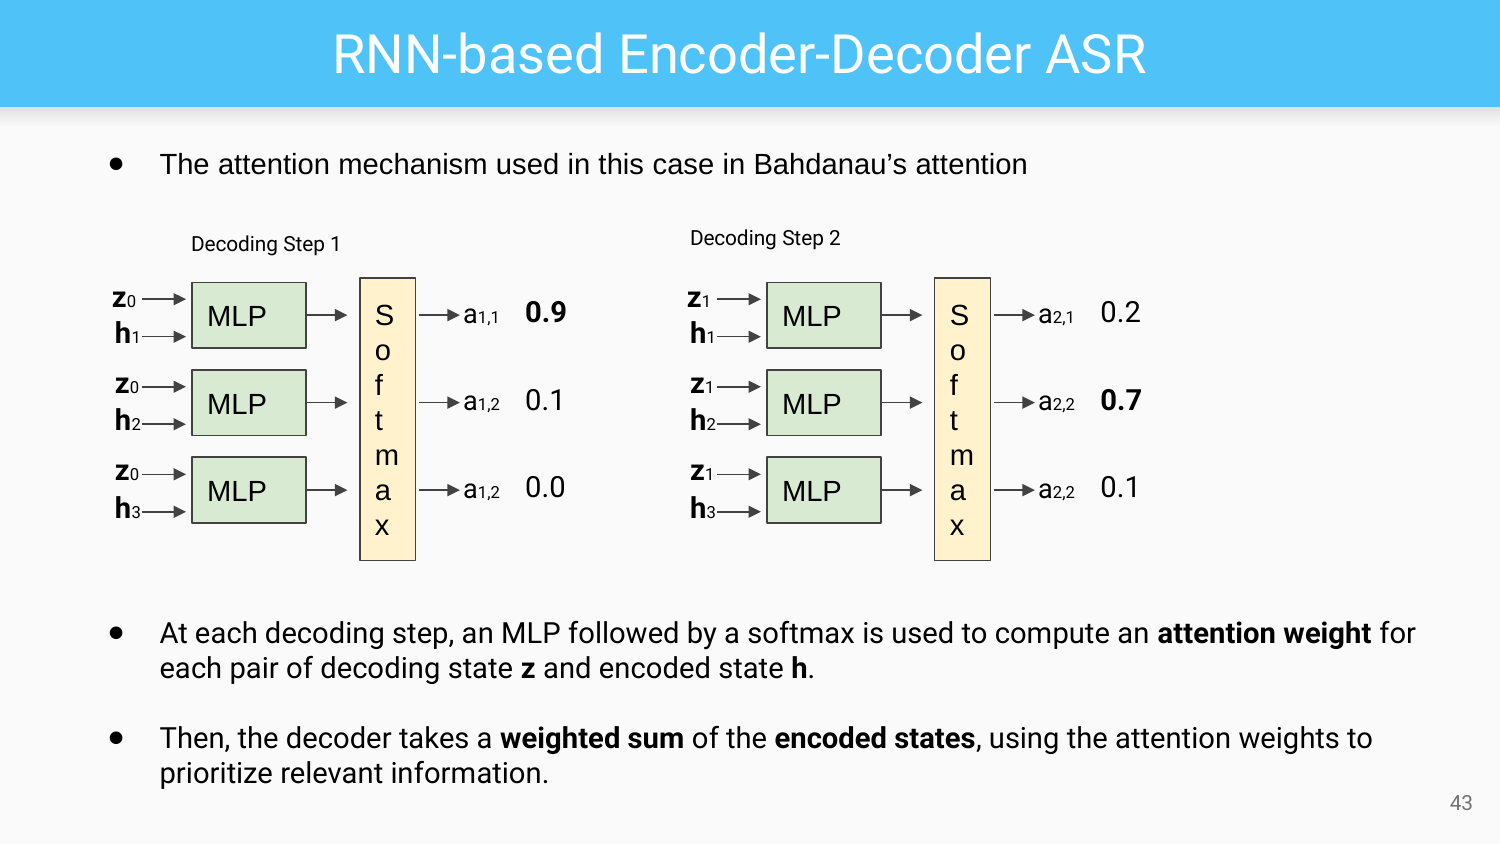

# RNN-based Encoder-Decoder ASR
The attention mechanism used in this case in Bahdanau’s attention
Decoding Step 2
Decoding Step 1
z0
z1
So
f
tmax
So
f
tmax
0.9
0.2
a1,1
a2,1
MLP
MLP
h1
h1
z0
z1
0.1
0.7
a1,2
a2,2
MLP
MLP
h2
h2
z0
z1
0.0
0.1
a1,2
a2,2
MLP
MLP
h3
h3
At each decoding step, an MLP followed by a softmax is used to compute an attention weight for each pair of decoding state z and encoded state h.

Then, the decoder takes a weighted sum of the encoded states, using the attention weights to prioritize relevant information.
43